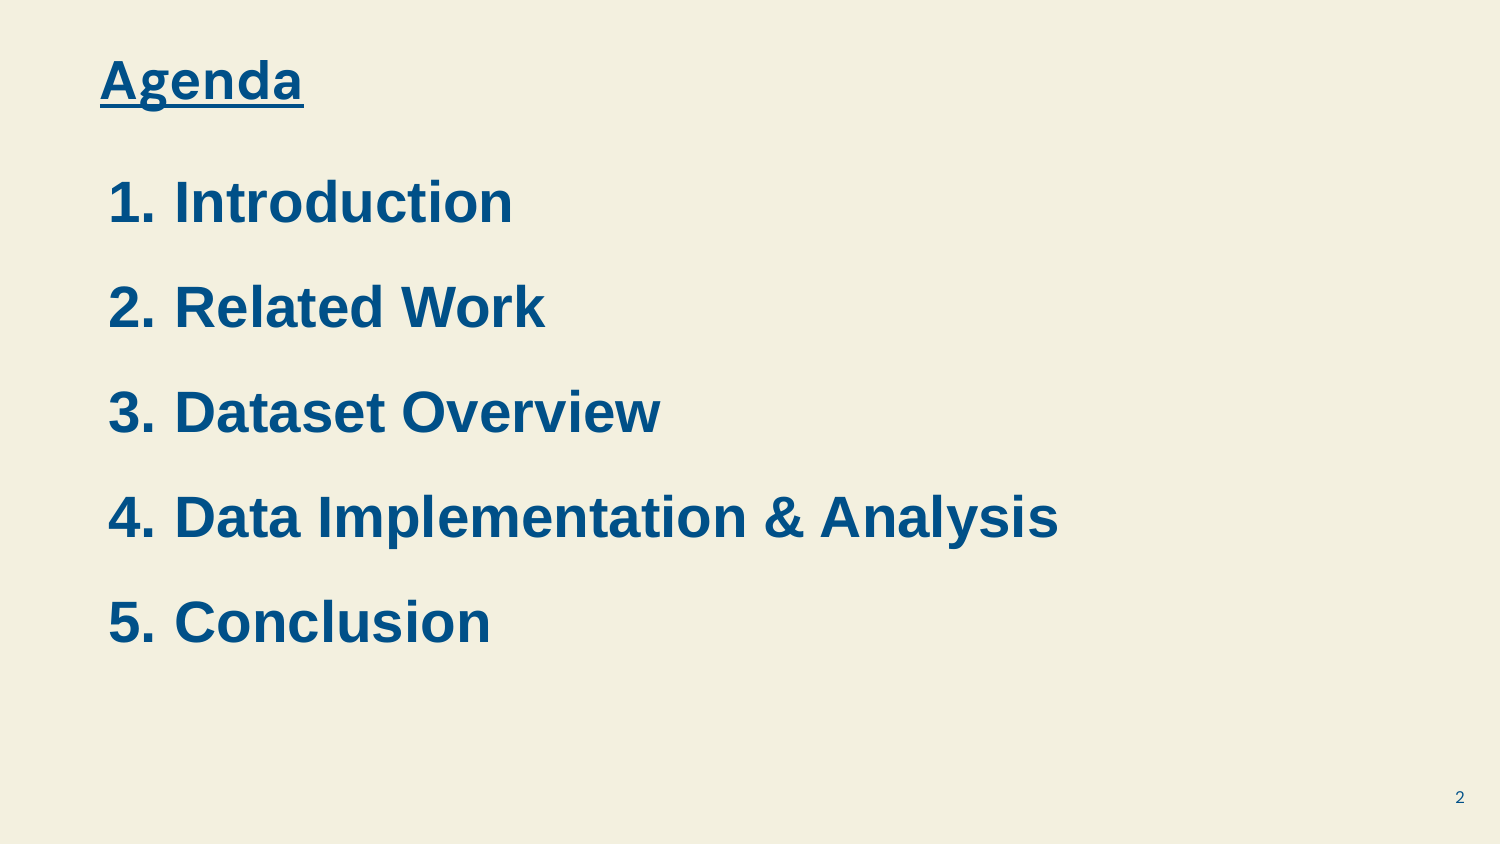

Agenda
Introduction
Related Work
Dataset Overview
Data Implementation & Analysis
Conclusion
2